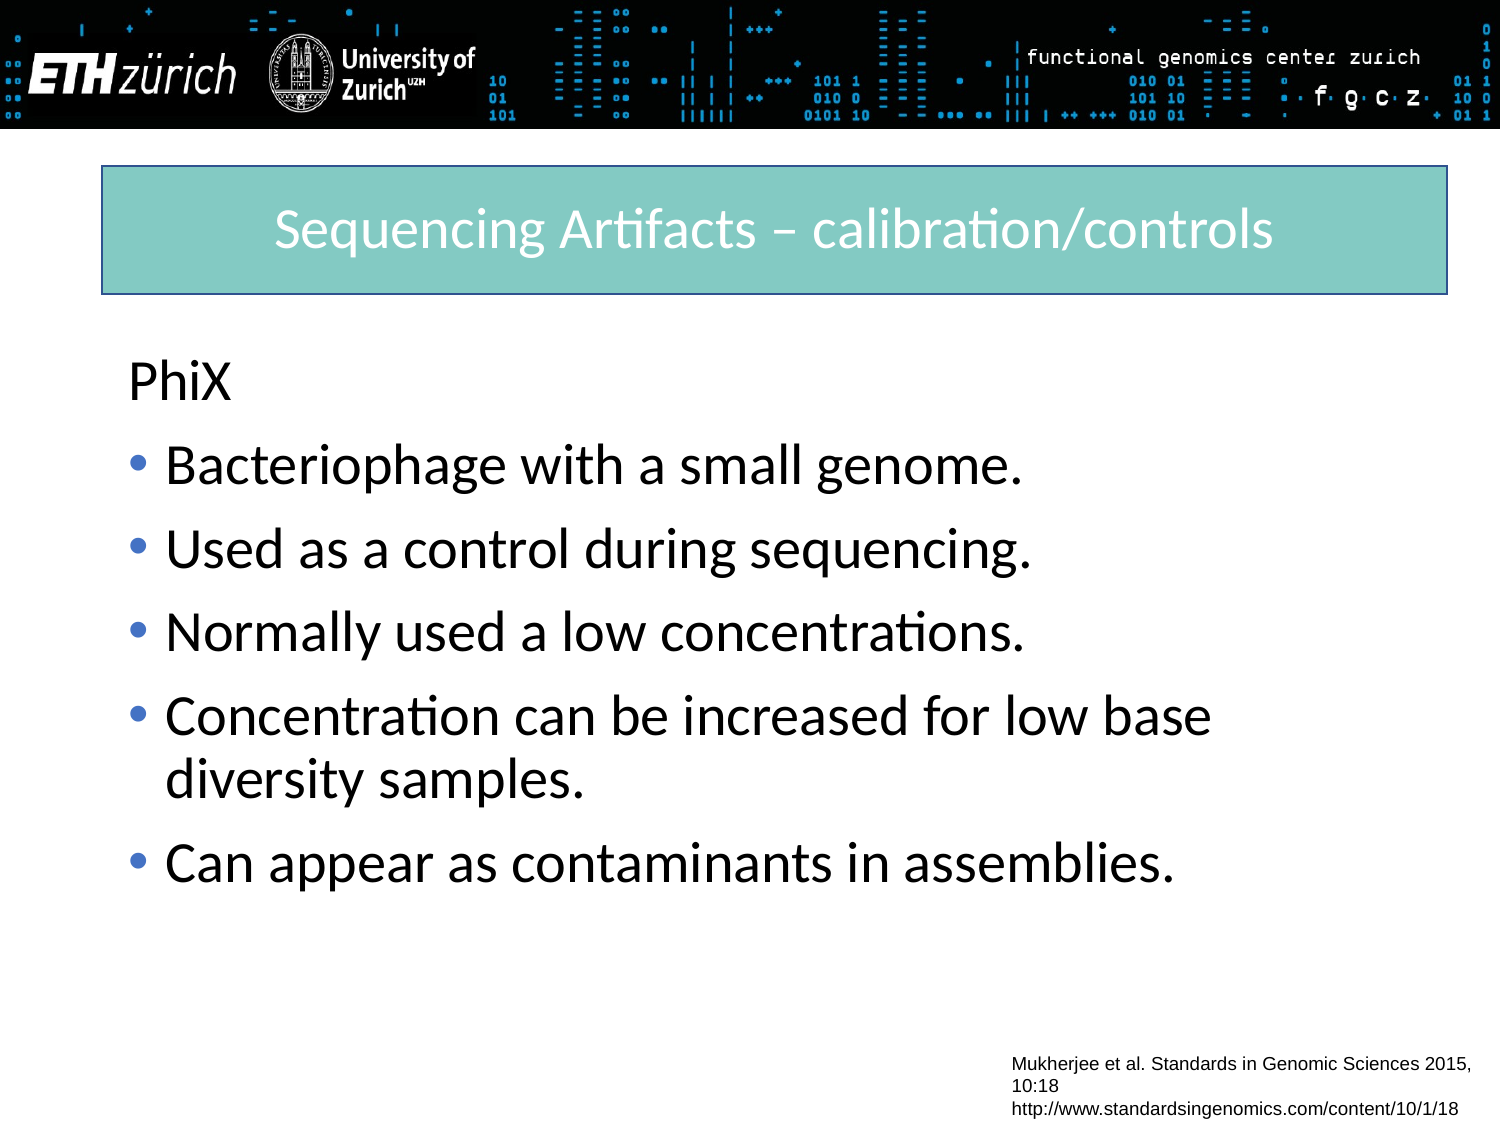

Sequencing Artifacts – calibration/controls
PhiX
Bacteriophage with a small genome.
Used as a control during sequencing.
Normally used a low concentrations.
Concentration can be increased for low base diversity samples.
Can appear as contaminants in assemblies.

Mukherjee et al. Standards in Genomic Sciences 2015, 10:18
http://www.standardsingenomics.com/content/10/1/18